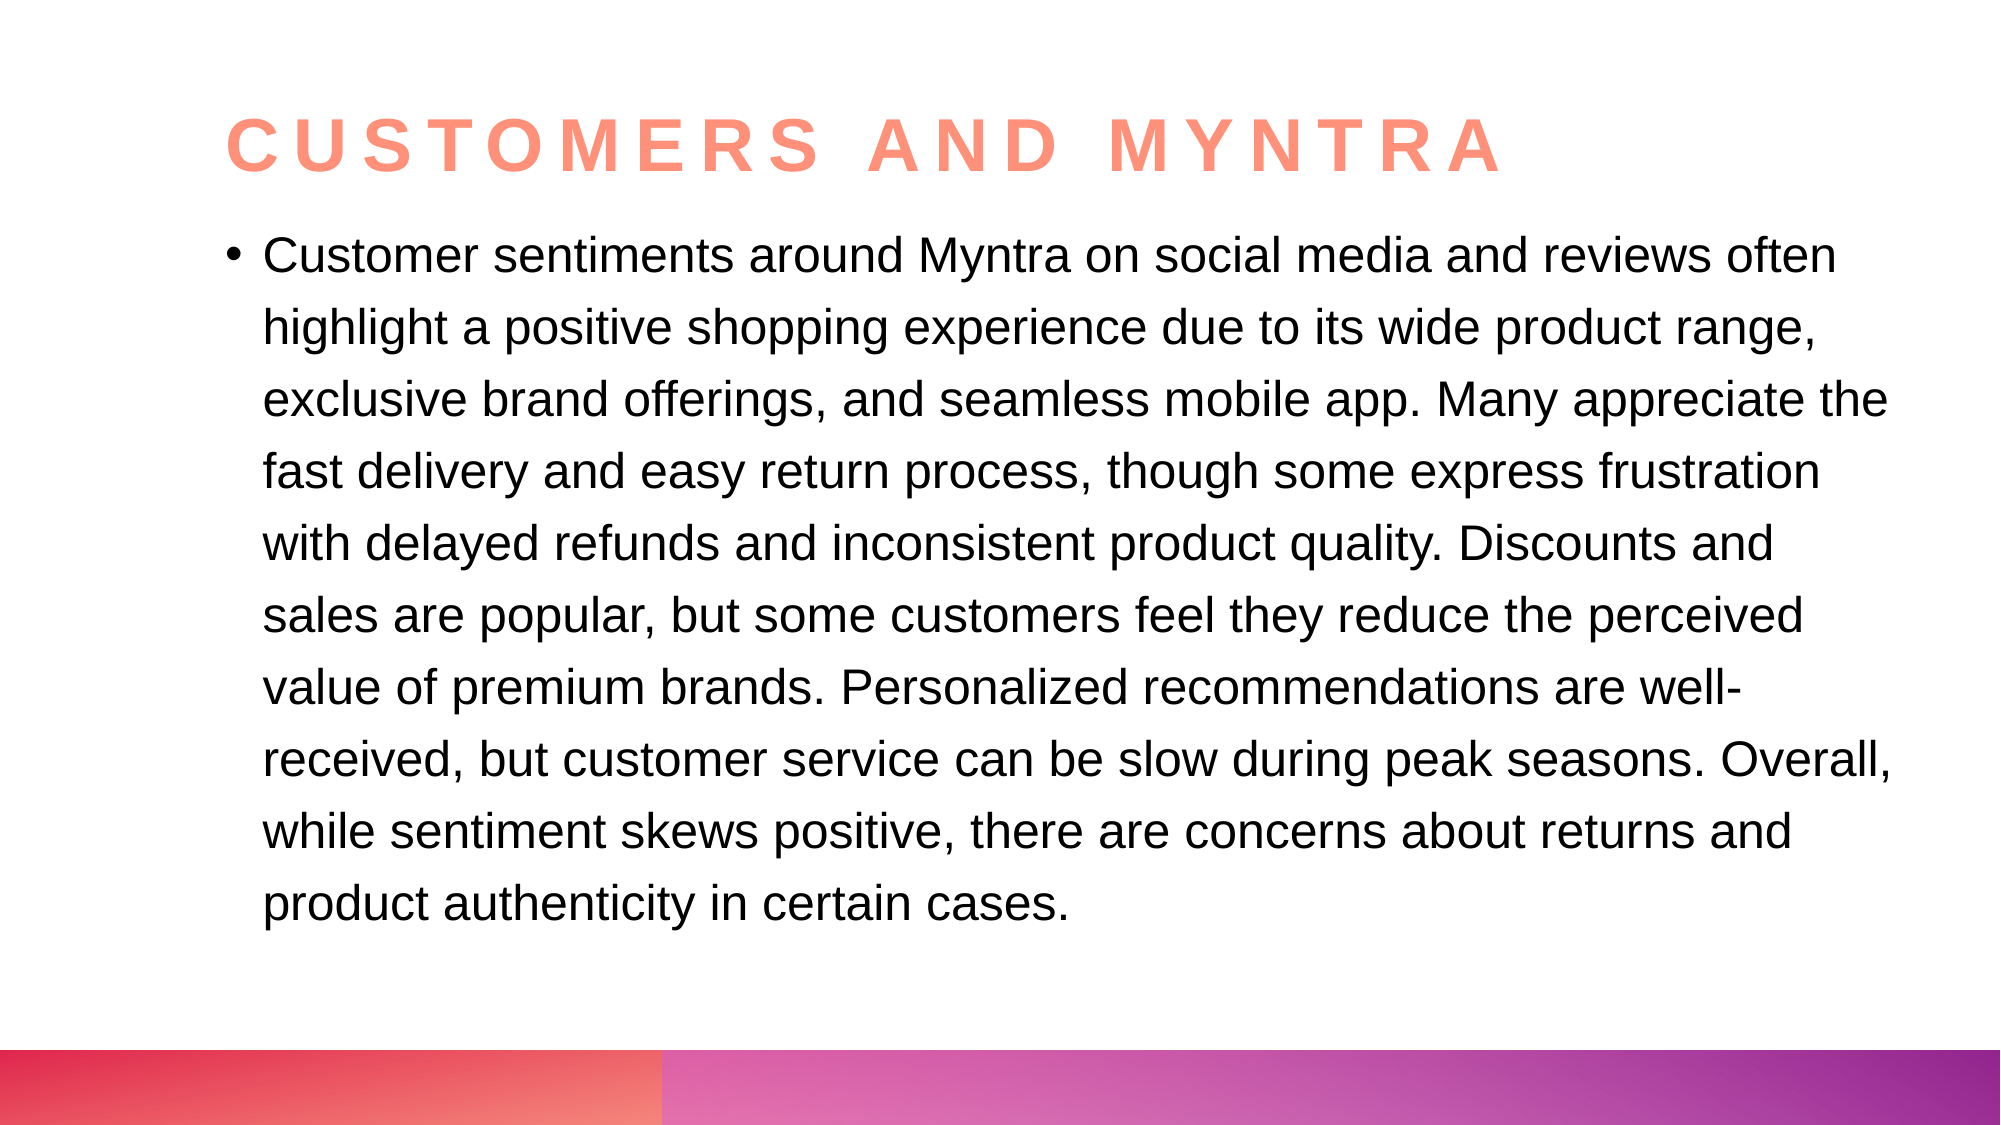

# Customers and MyNTRA
Customer sentiments around Myntra on social media and reviews often highlight a positive shopping experience due to its wide product range, exclusive brand offerings, and seamless mobile app. Many appreciate the fast delivery and easy return process, though some express frustration with delayed refunds and inconsistent product quality. Discounts and sales are popular, but some customers feel they reduce the perceived value of premium brands. Personalized recommendations are well-received, but customer service can be slow during peak seasons. Overall, while sentiment skews positive, there are concerns about returns and product authenticity in certain cases.